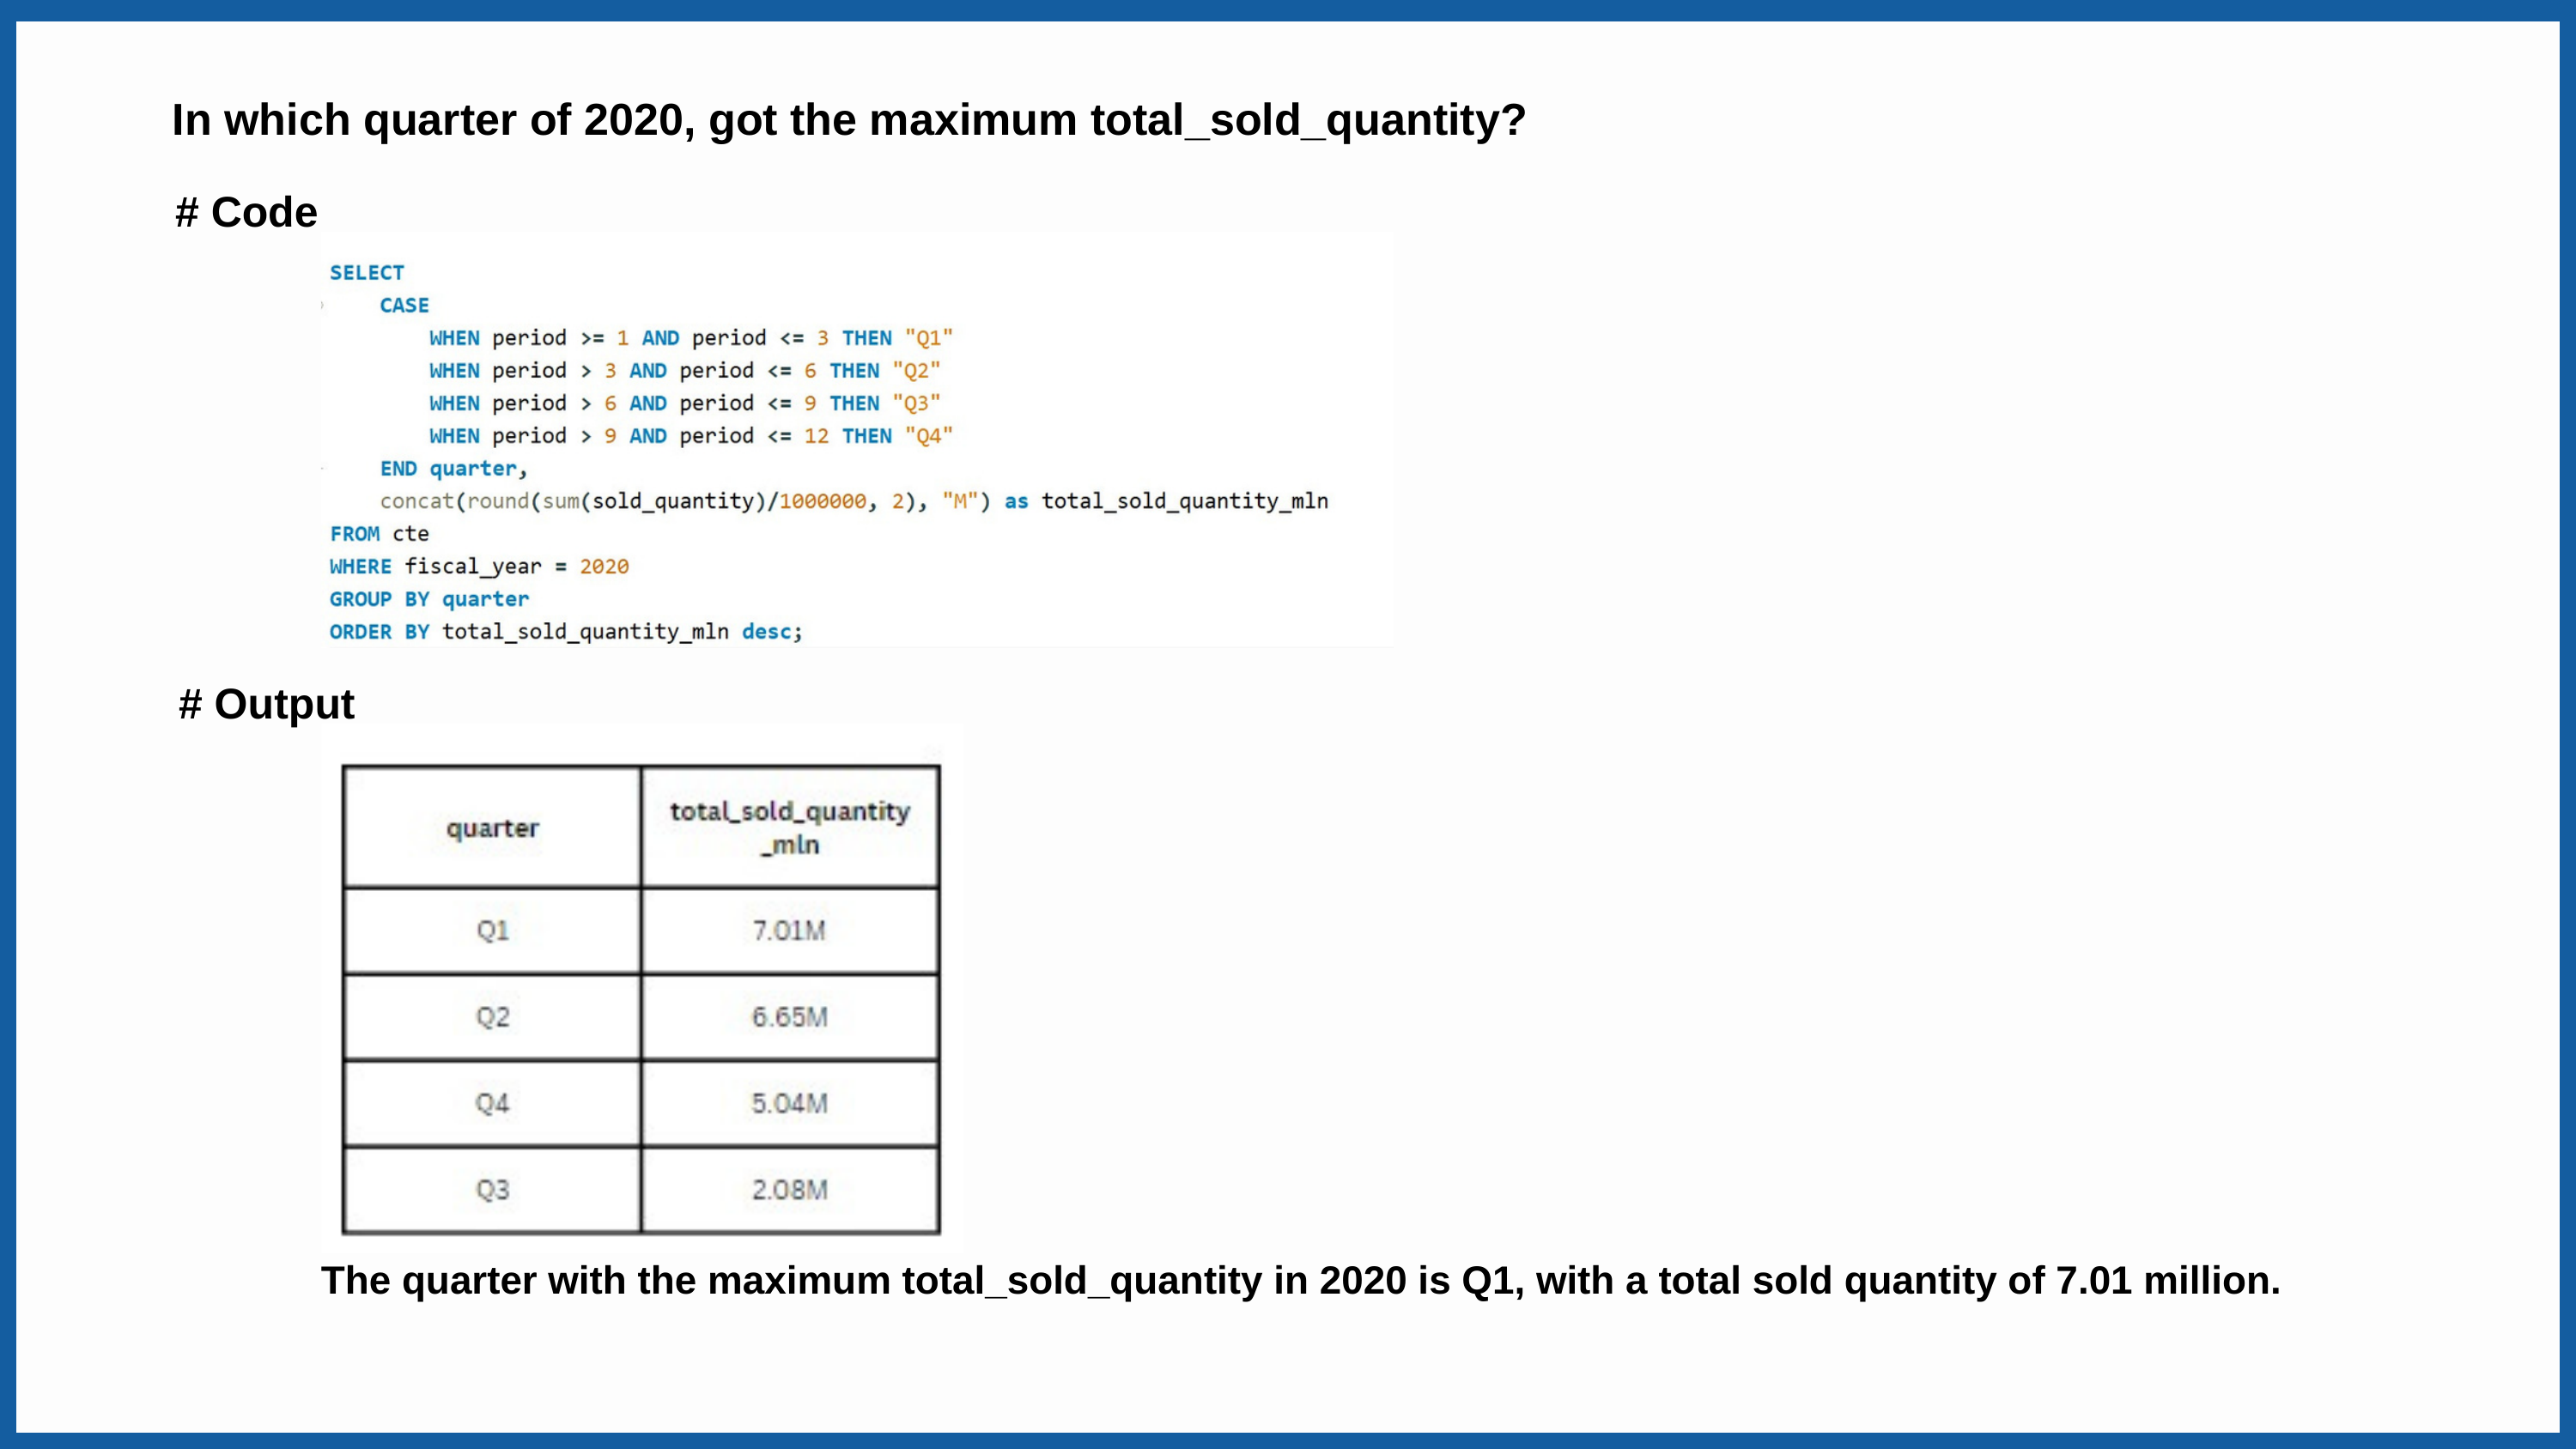

In which quarter of 2020, got the maximum total_sold_quantity?
# Code

# Output

The quarter with the maximum total_sold_quantity in 2020 is Q1, with a total sold quantity of 7.01 million.